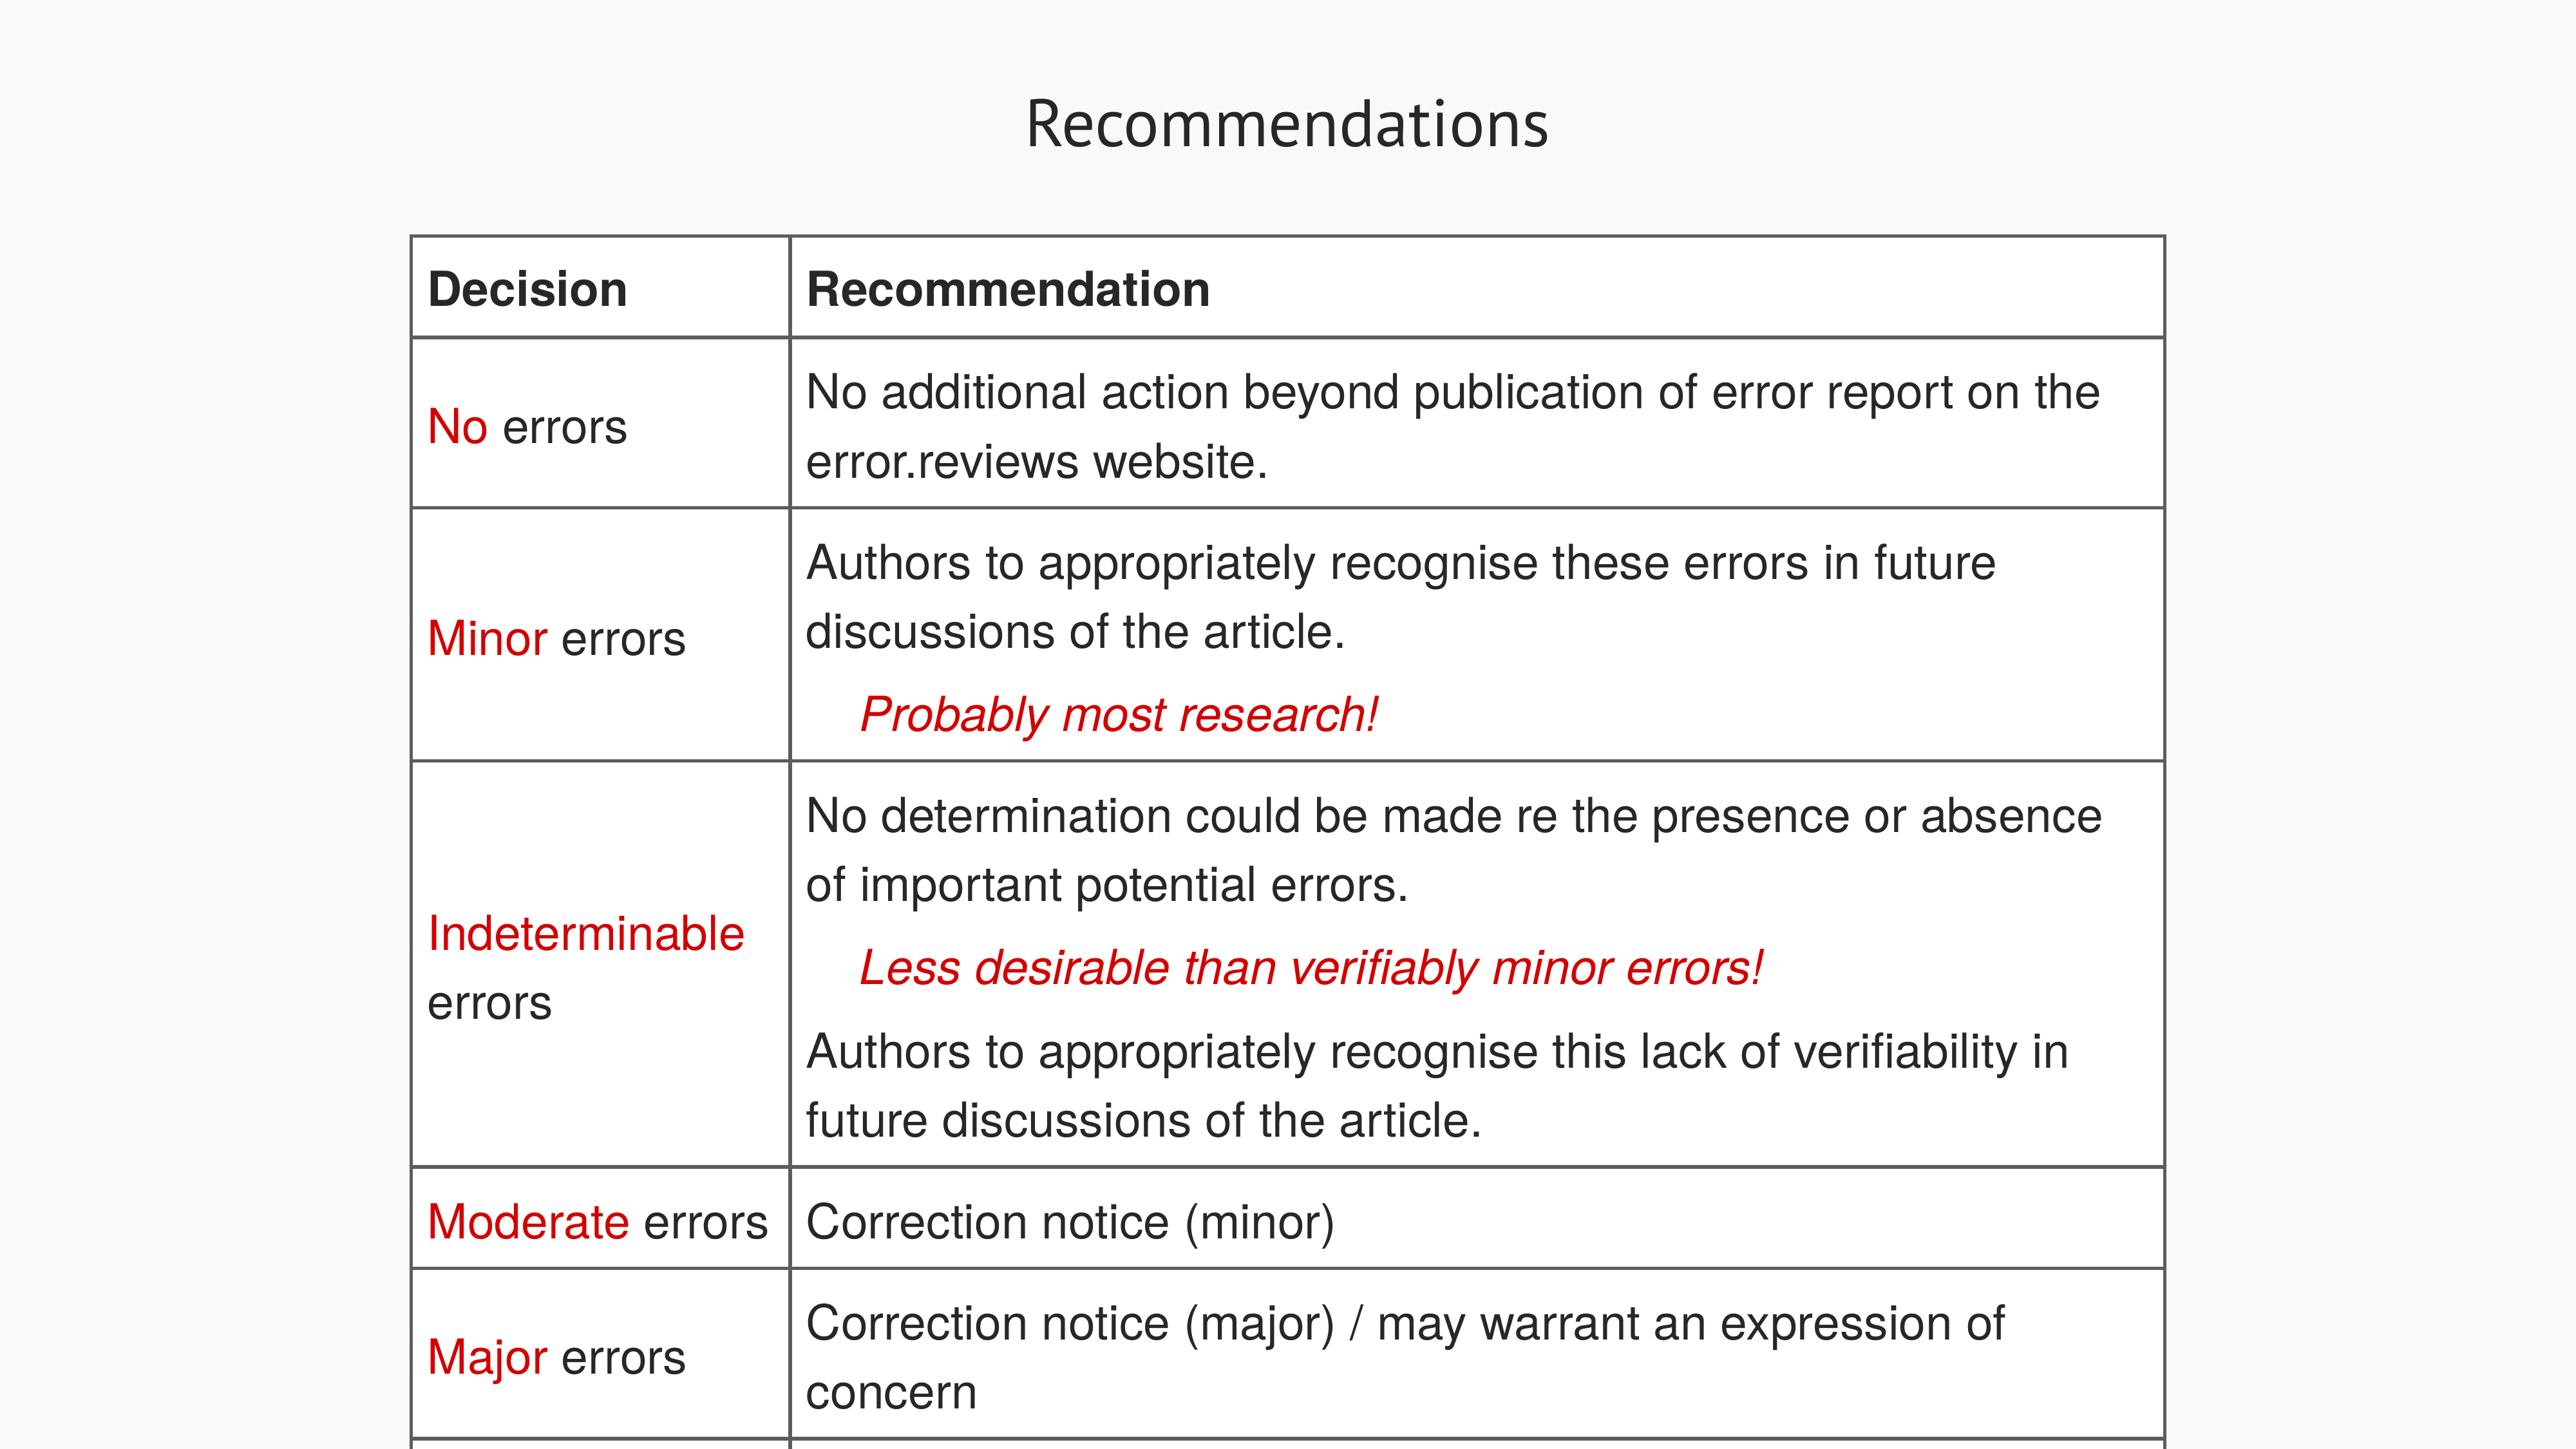

Recommendations
| Decision | Recommendation |
| --- | --- |
| No errors | No additional action beyond publication of error report on the error.reviews website. |
| Minor errors | Authors to appropriately recognise these errors in future discussions of the article. Probably most research! |
| Indeterminable errors | No determination could be made re the presence or absence of important potential errors. Less desirable than verifiably minor errors! Authors to appropriately recognise this lack of verifiability in future discussions of the article. |
| Moderate errors | Correction notice (minor) |
| Major errors | Correction notice (major) / may warrant an expression of concern |
| Severe errors | Retraction |